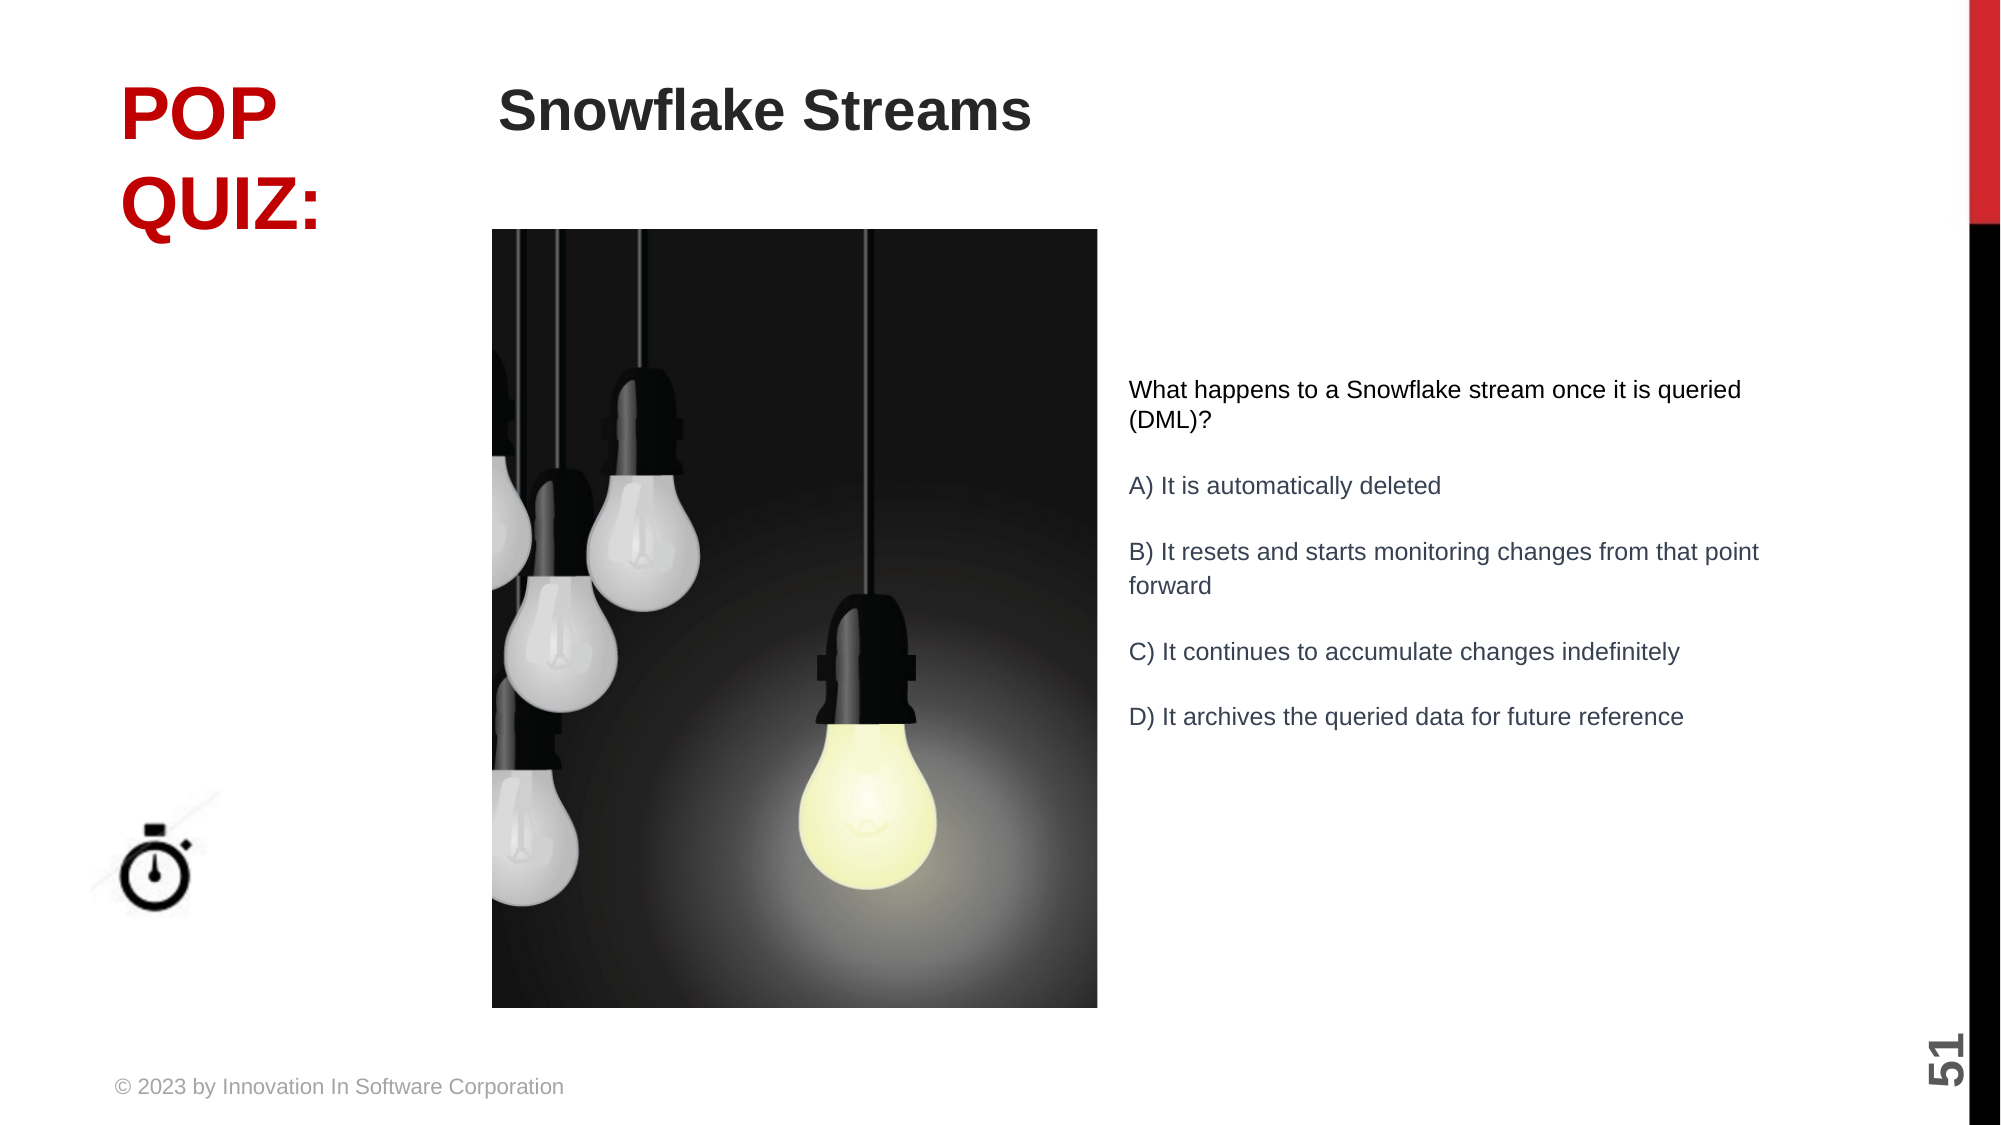

# Snowflake Streams

What happens to a Snowflake stream once it is queried (DML)?
A) It is automatically deleted
B) It resets and starts monitoring changes from that point forward
C) It continues to accumulate changes indefinitely
D) It archives the queried data for future reference

5 MINUTES
51
© 2023 by Innovation In Software Corporation